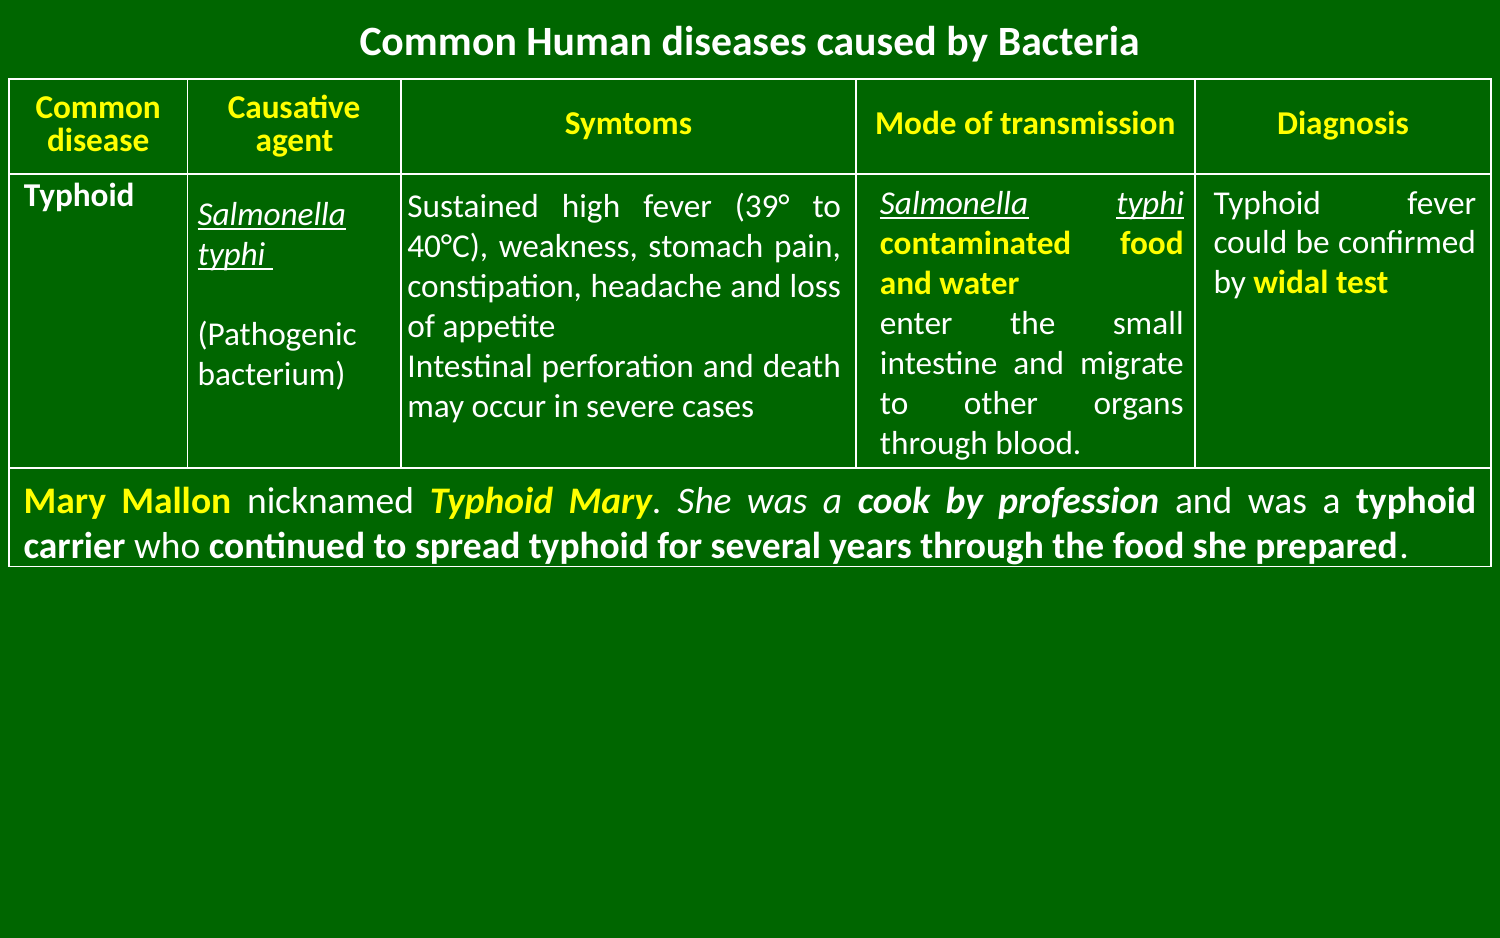

# Common Human diseases caused by Bacteria
| Common disease | Causative agent | Symtoms | Mode of transmission | Diagnosis |
| --- | --- | --- | --- | --- |
| Typhoid |  |  |  |  |
|  |  |  |  |  |
Typhoid fever could be confirmed by widal test
Salmonella typhi contaminated food and water
enter the small intestine and migrate to other organs through blood.
Sustained high fever (39° to 40°C), weakness, stomach pain, constipation, headache and loss of appetite
Intestinal perforation and death may occur in severe cases
Salmonella typhi

(Pathogenic bacterium)
Mary Mallon nicknamed Typhoid Mary. She was a cook by profession and was a typhoid carrier who continued to spread typhoid for several years through the food she prepared.